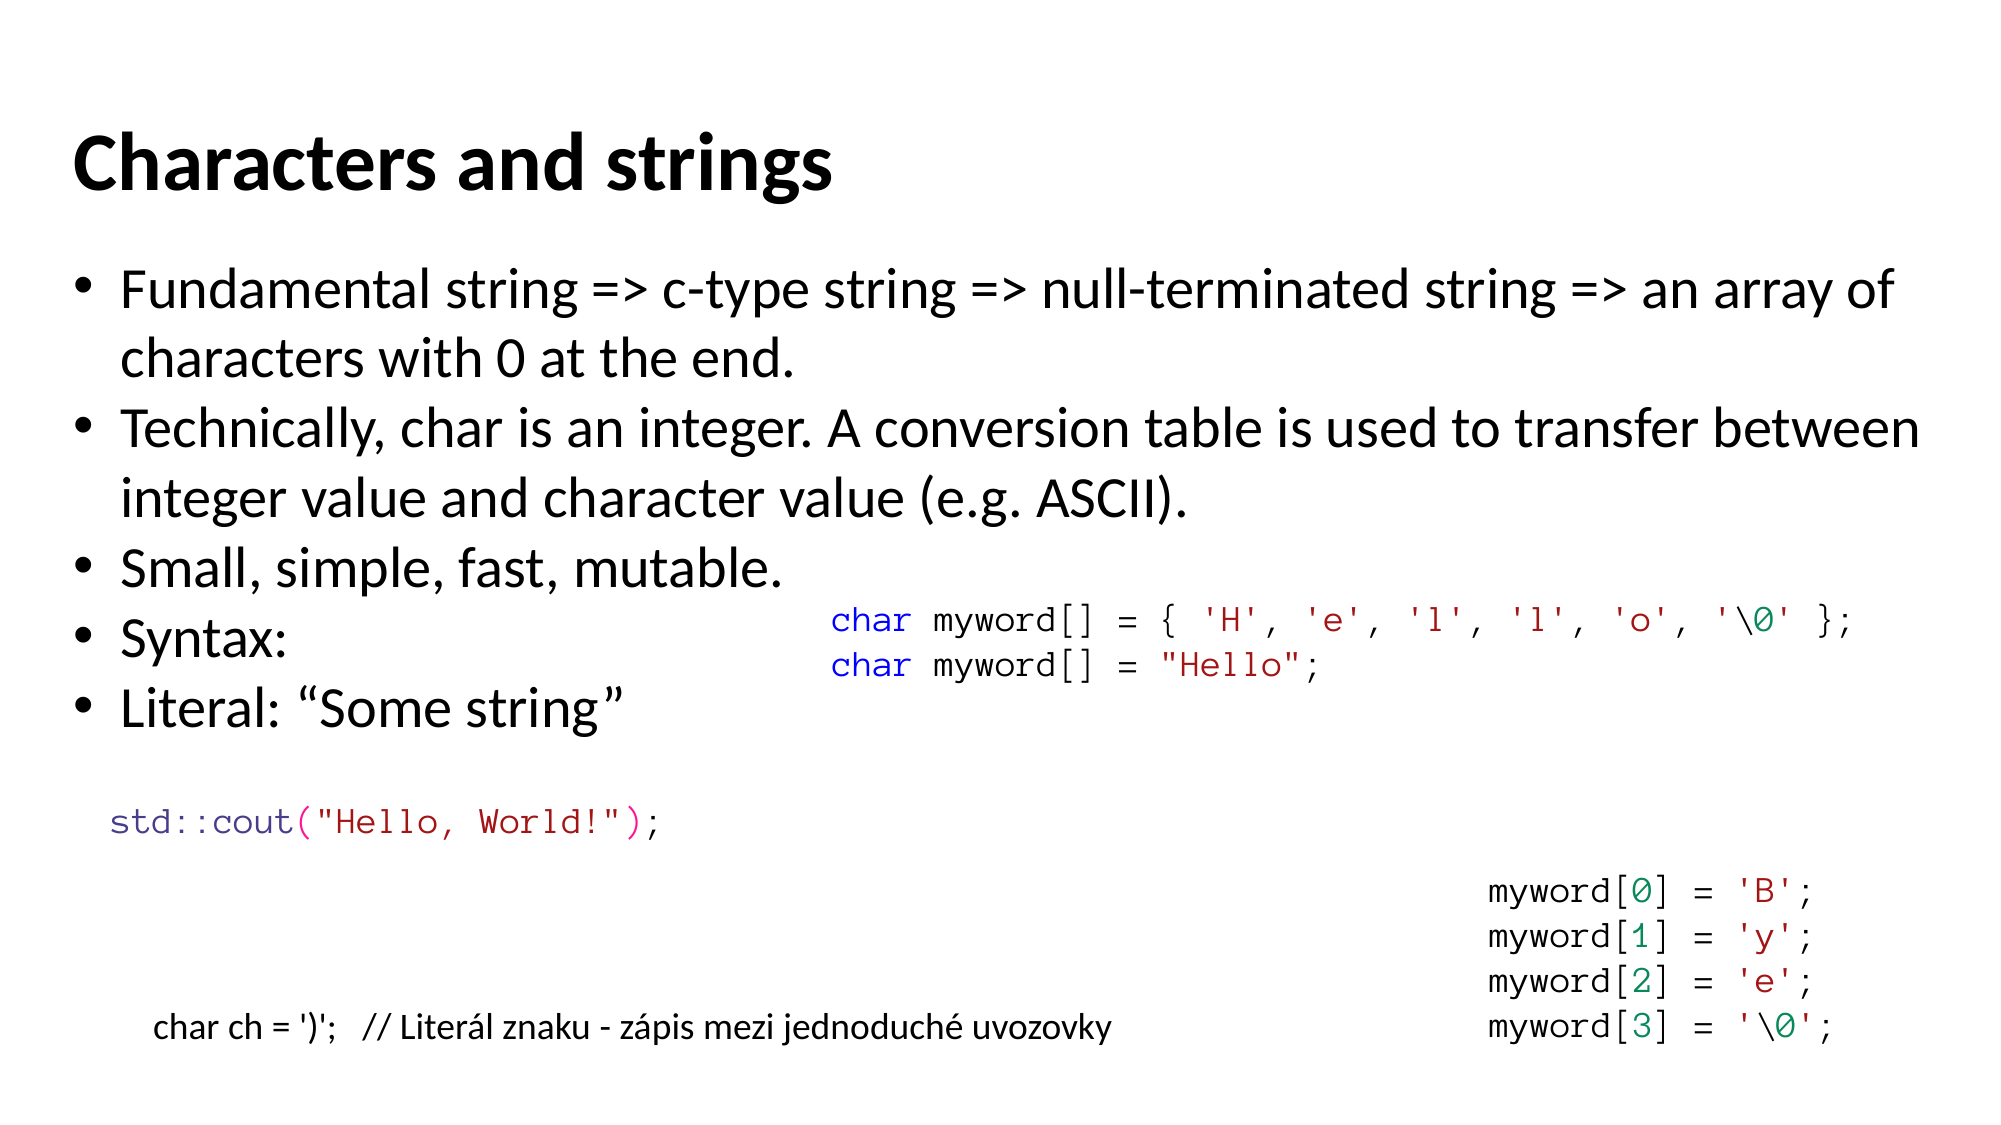

Characters and strings
Fundamental string => c-type string => null-terminated string => an array of characters with 0 at the end.
Technically, char is an integer. A conversion table is used to transfer between integer value and character value (e.g. ASCII).
Small, simple, fast, mutable.
Syntax:
Literal: “Some string”
char myword[] = { 'H', 'e', 'l', 'l', 'o', '\0' };
char myword[] = "Hello";
std::cout("Hello, World!");
myword[0] = 'B';
myword[1] = 'y';
myword[2] = 'e';
myword[3] = '\0';
char ch = ')';   // Literál znaku - zápis mezi jednoduché uvozovky